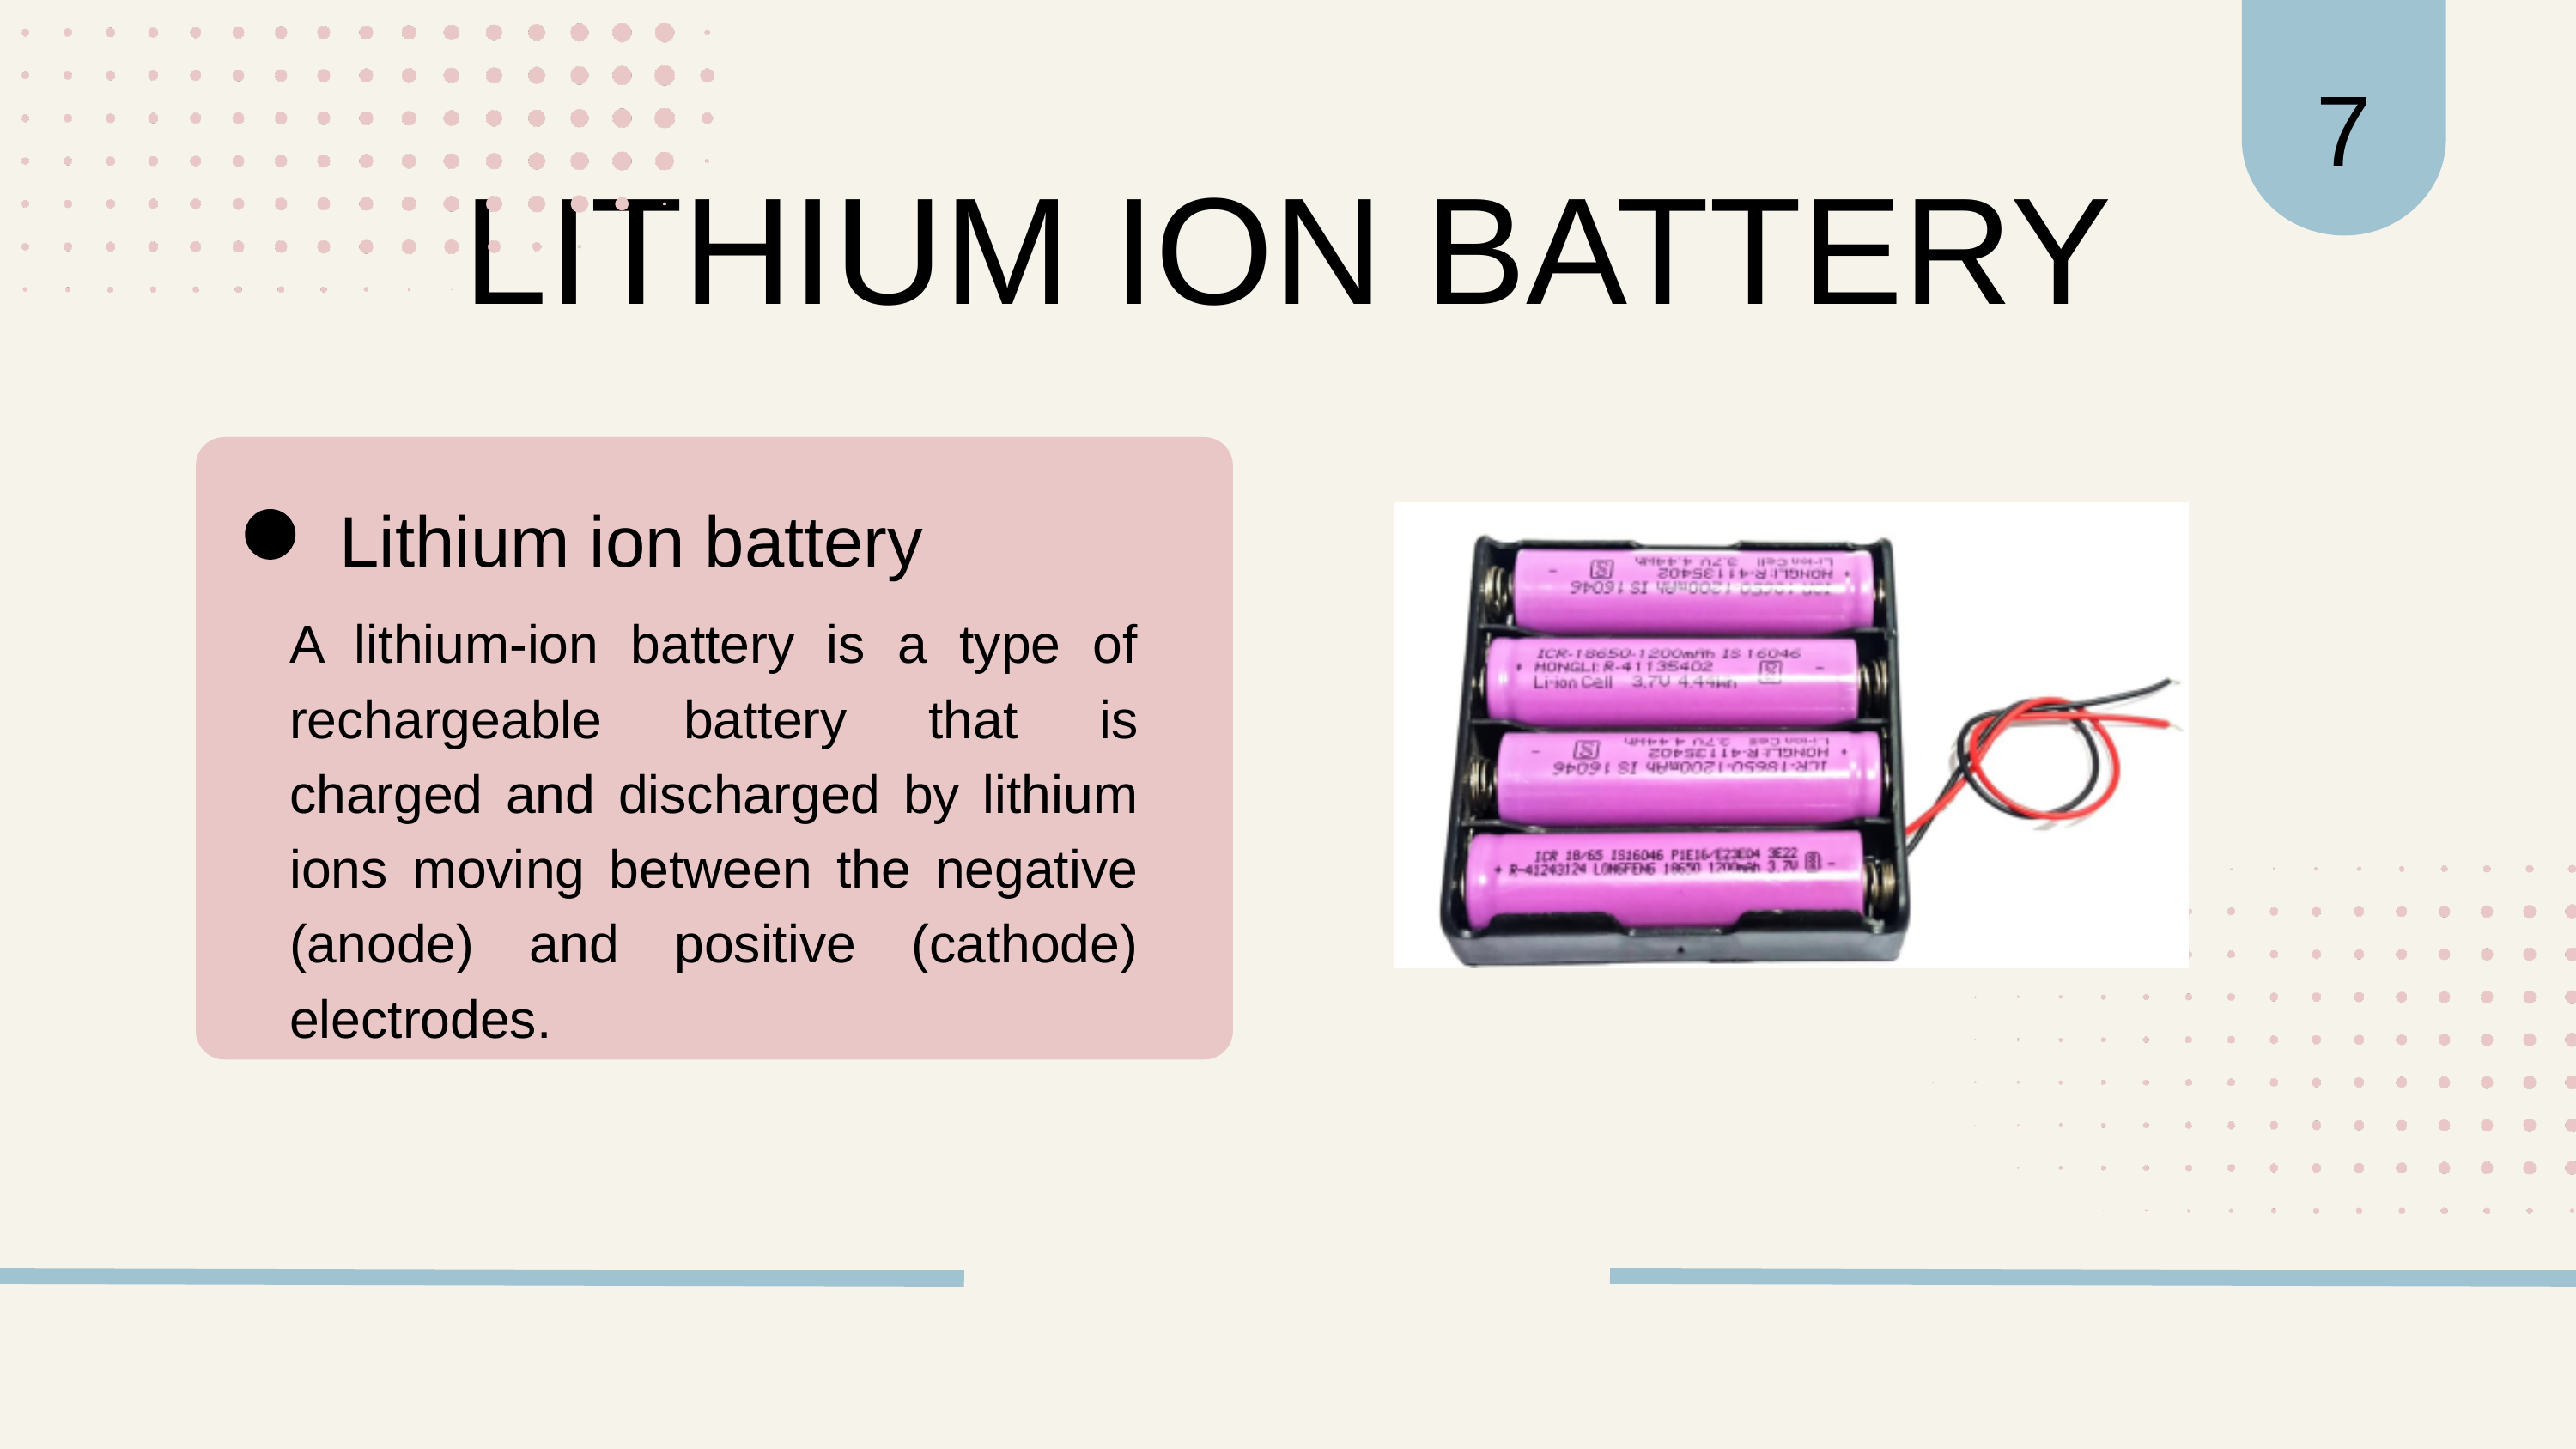

7

LITHIUM ION BATTERY

Lithium ion battery

A lithium-ion battery is a type of rechargeable battery that is charged and discharged by lithium ions moving between the negative (anode) and positive (cathode) electrodes.